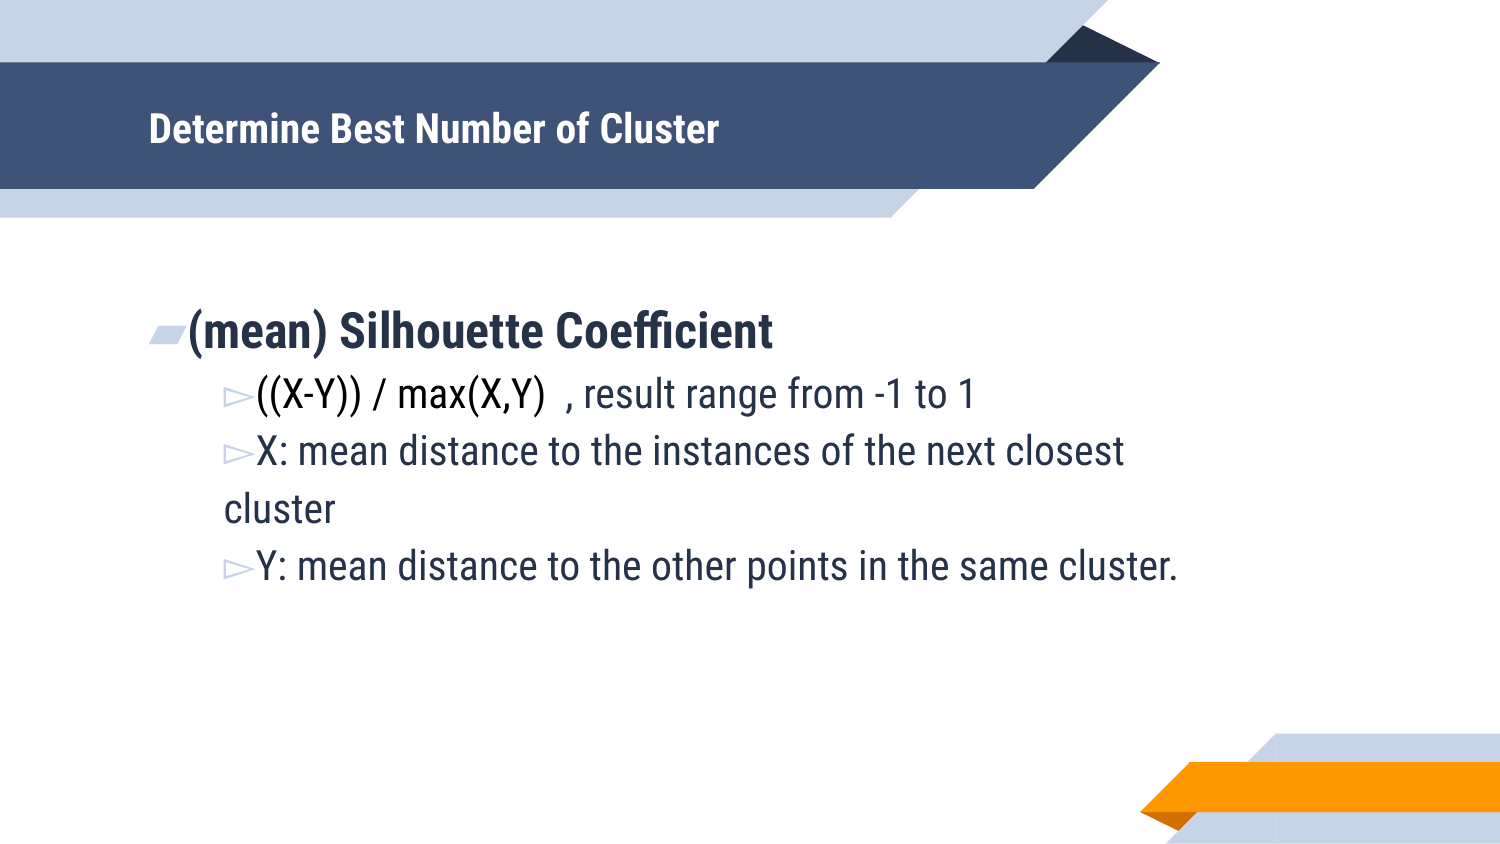

# Determine Best Number of Cluster
▰(mean) Silhouette Coefficient
▻((X-Y)) / max(X,Y)  , result range from -1 to 1
▻X: mean distance to the instances of the next closest cluster
▻Y: mean distance to the other points in the same cluster.